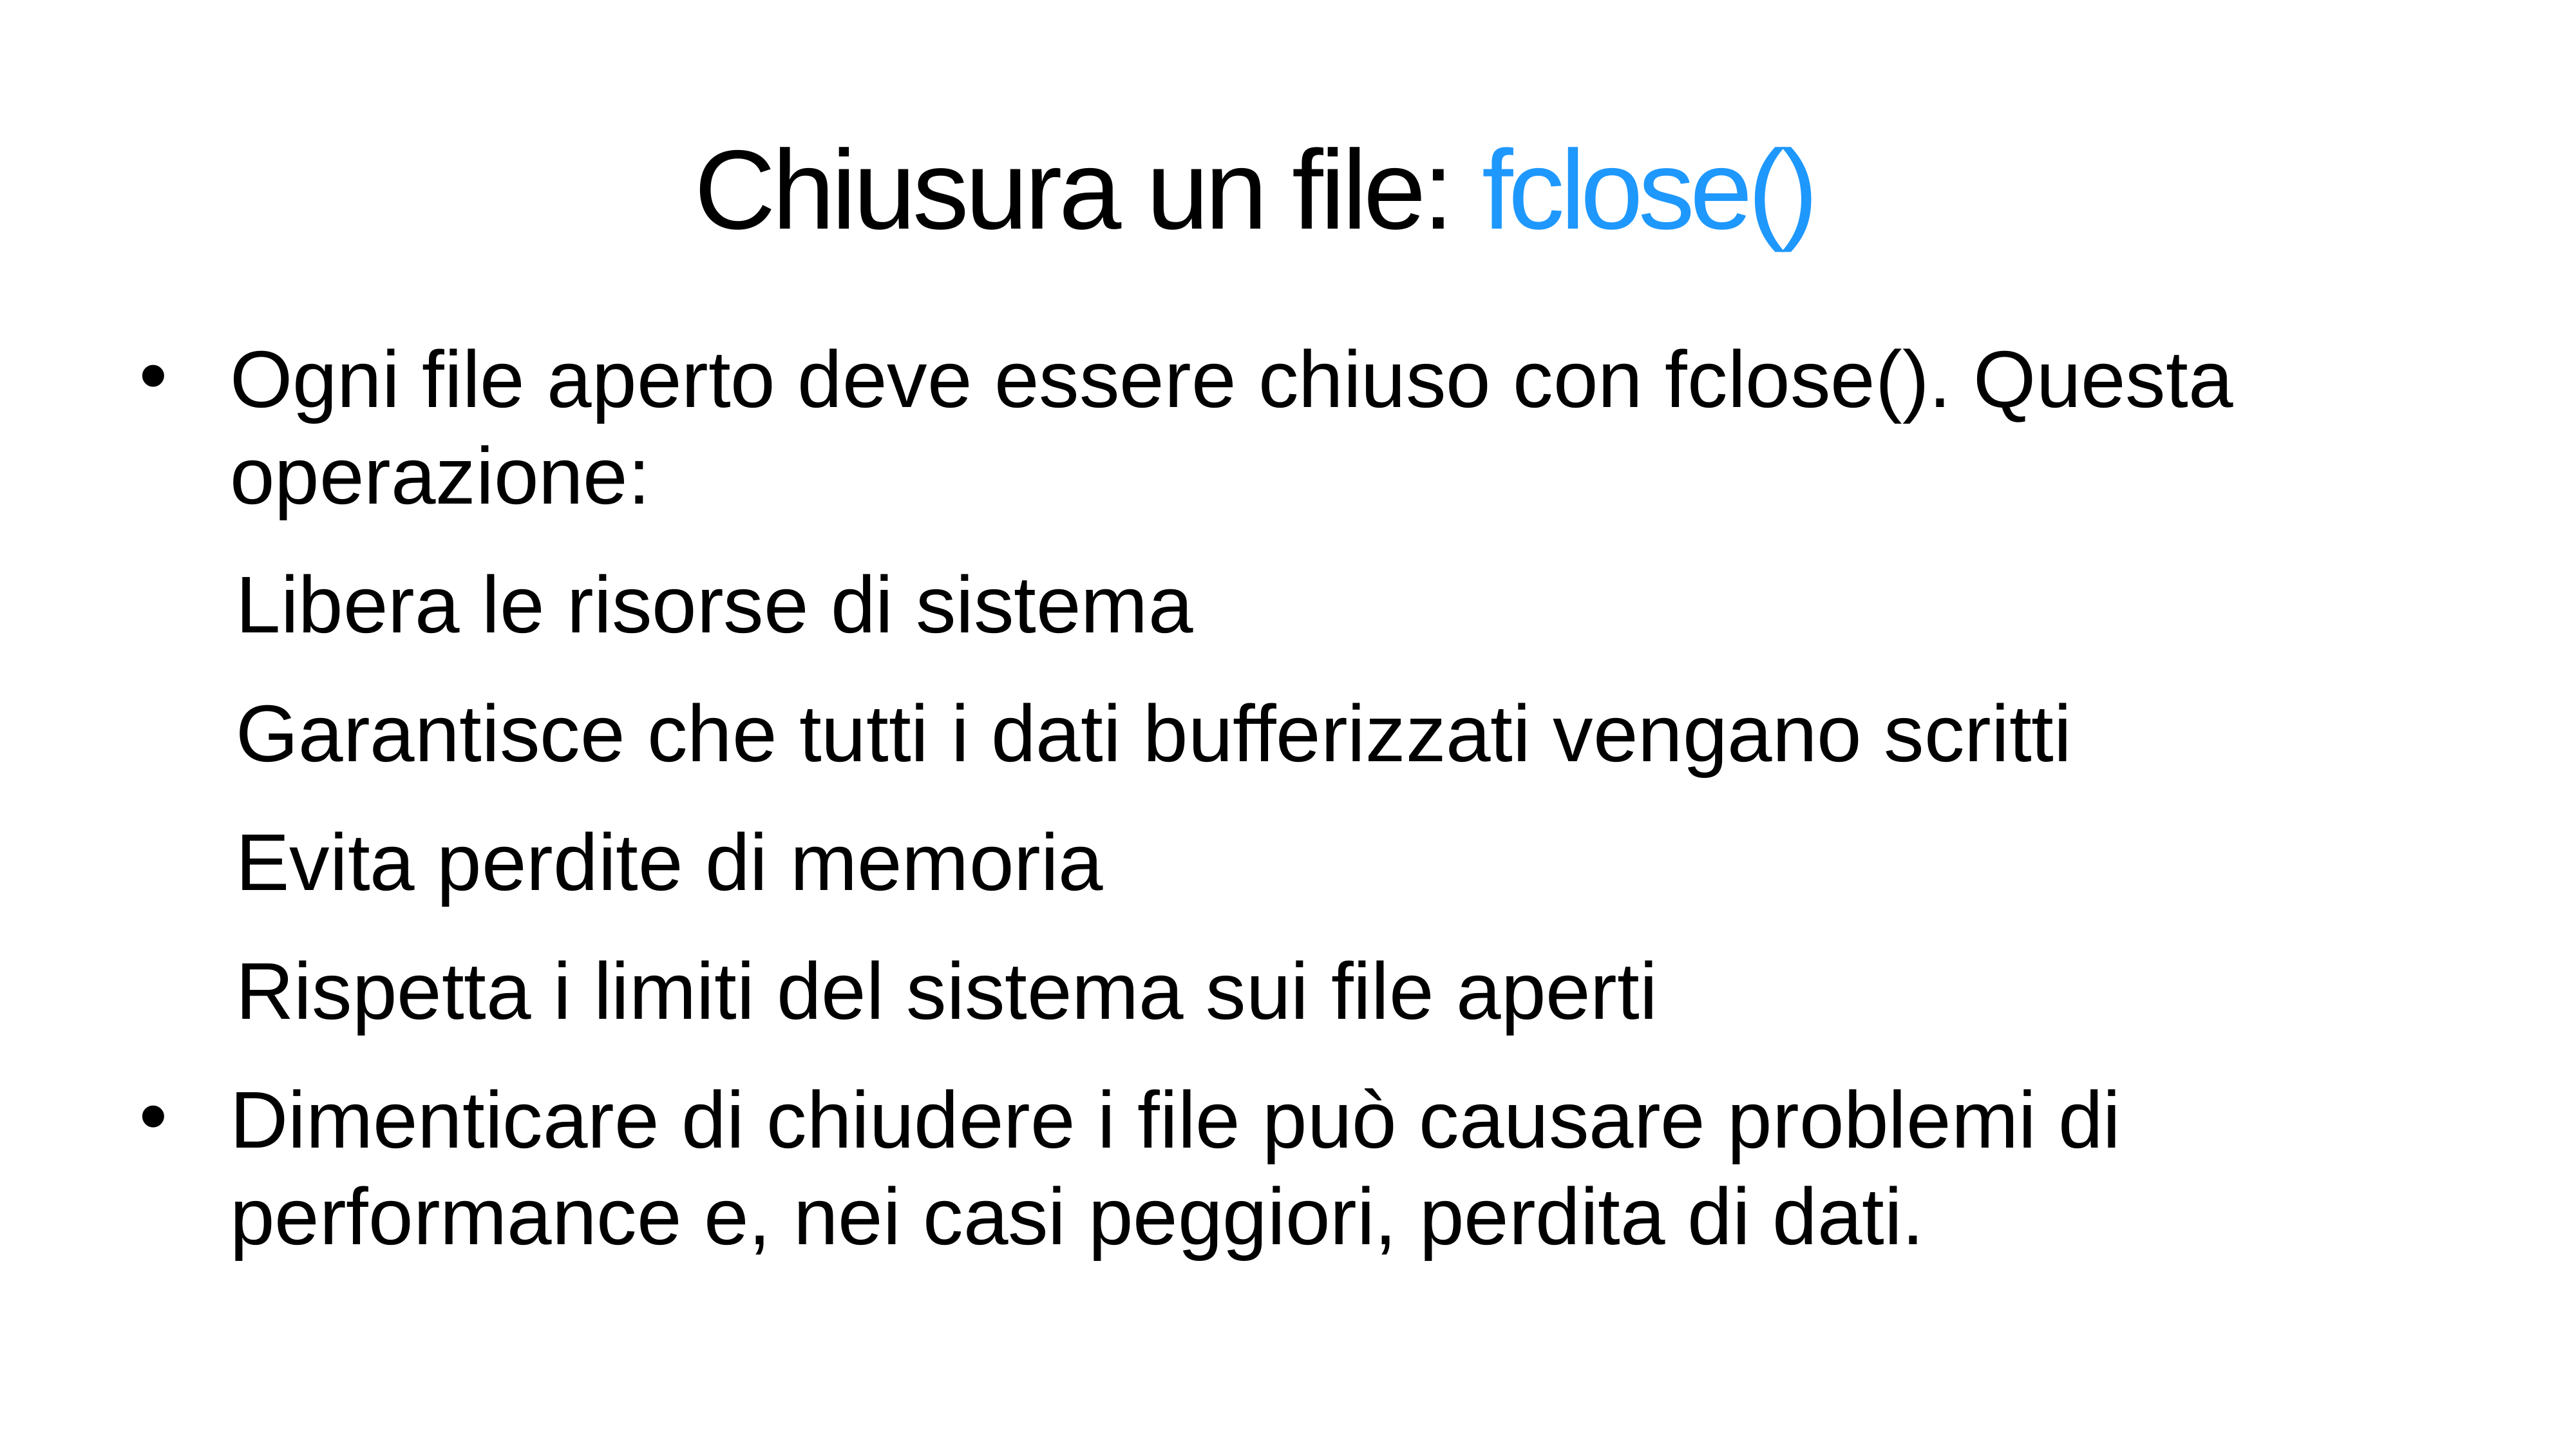

# Chiusura un file: fclose()
Ogni file aperto deve essere chiuso con fclose(). Questa operazione:
	Libera le risorse di sistema
	Garantisce che tutti i dati bufferizzati vengano scritti
	Evita perdite di memoria
	Rispetta i limiti del sistema sui file aperti
Dimenticare di chiudere i file può causare problemi di performance e, nei casi peggiori, perdita di dati.